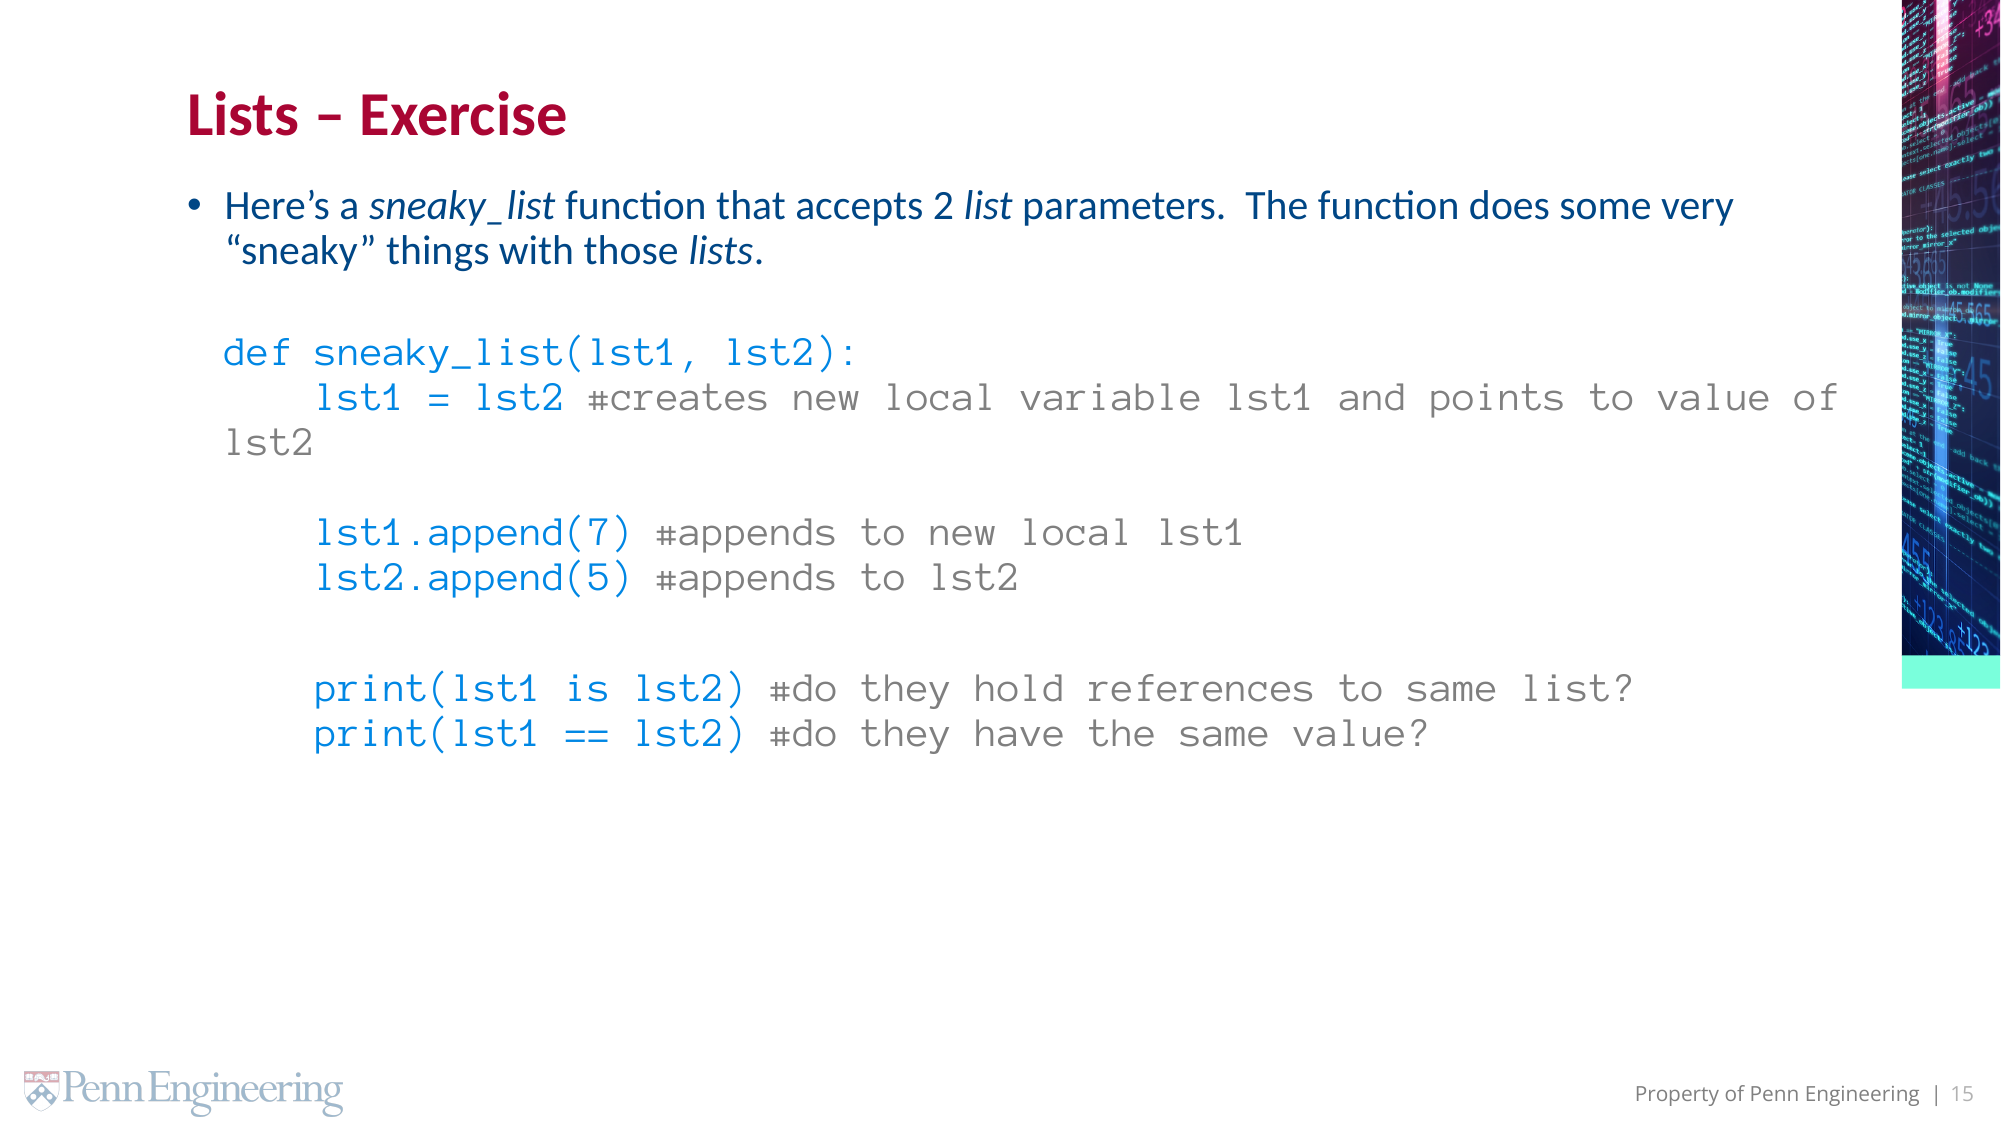

# Lists – Exercise
Here’s a sneaky_list function that accepts 2 list parameters.  The function does some very “sneaky” things with those lists.
def sneaky_list(lst1, lst2):
    lst1 = lst2 #creates new local variable lst1 and points to value of lst2
    lst1.append(7) #appends to new local lst1
    lst2.append(5) #appends to lst2

    print(lst1 is lst2) #do they hold references to same list?
    print(lst1 == lst2) #do they have the same value?
15